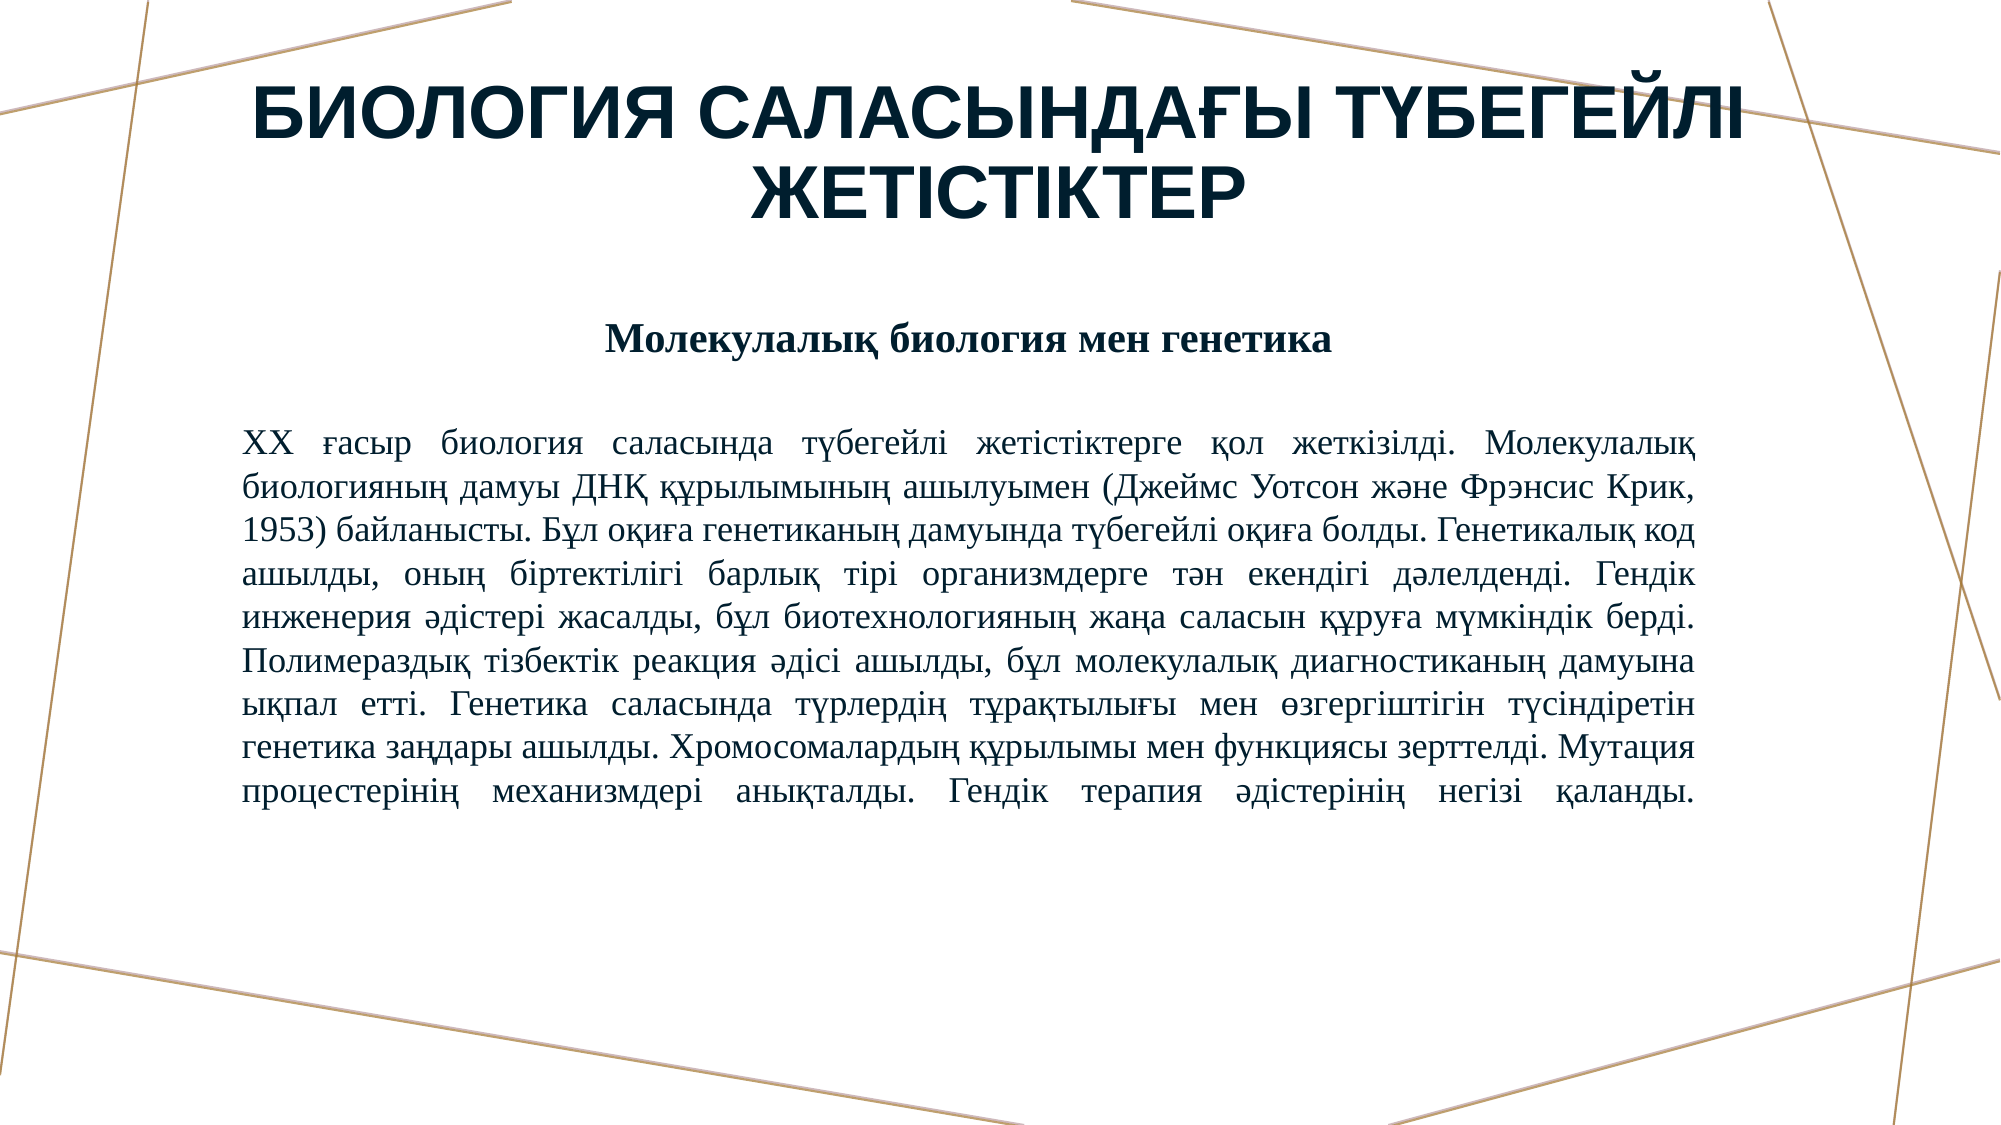

# Биология саласындағы түбегейлі жетістіктер
Молекулалық биология мен генетика
ХХ ғасыр биология саласында түбегейлі жетістіктерге қол жеткізілді. Молекулалық биологияның дамуы ДНҚ құрылымының ашылуымен (Джеймс Уотсон және Фрэнсис Крик, 1953) байланысты. Бұл оқиға генетиканың дамуында түбегейлі оқиға болды. Генетикалық код ашылды, оның біртектілігі барлық тірі организмдерге тән екендігі дәлелденді. Гендік инженерия әдістері жасалды, бұл биотехнологияның жаңа саласын құруға мүмкіндік берді. Полимераздық тізбектік реакция әдісі ашылды, бұл молекулалық диагностиканың дамуына ықпал етті. Генетика саласында түрлердің тұрақтылығы мен өзгергіштігін түсіндіретін генетика заңдары ашылды. Хромосомалардың құрылымы мен функциясы зерттелді. Мутация процестерінің механизмдері анықталды. Гендік терапия әдістерінің негізі қаланды.